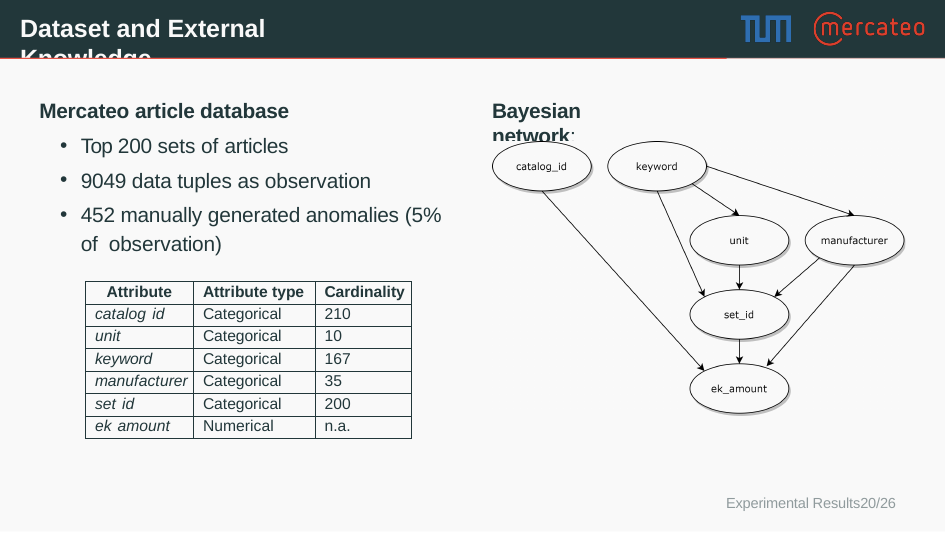

# Dataset and External Knowledge

Mercateo article database
Top 200 sets of articles
9049 data tuples as observation
452 manually generated anomalies (5% of  observation)
Bayesian network:

| Attribute | Attribute type | Cardinality |
| --- | --- | --- |
| catalog id | Categorical | 210 |
| unit | Categorical | 10 |
| keyword | Categorical | 167 |
| manufacturer | Categorical | 35 |
| set id | Categorical | 200 |
| ek amount | Numerical | n.a. |

Experimental Results20/26